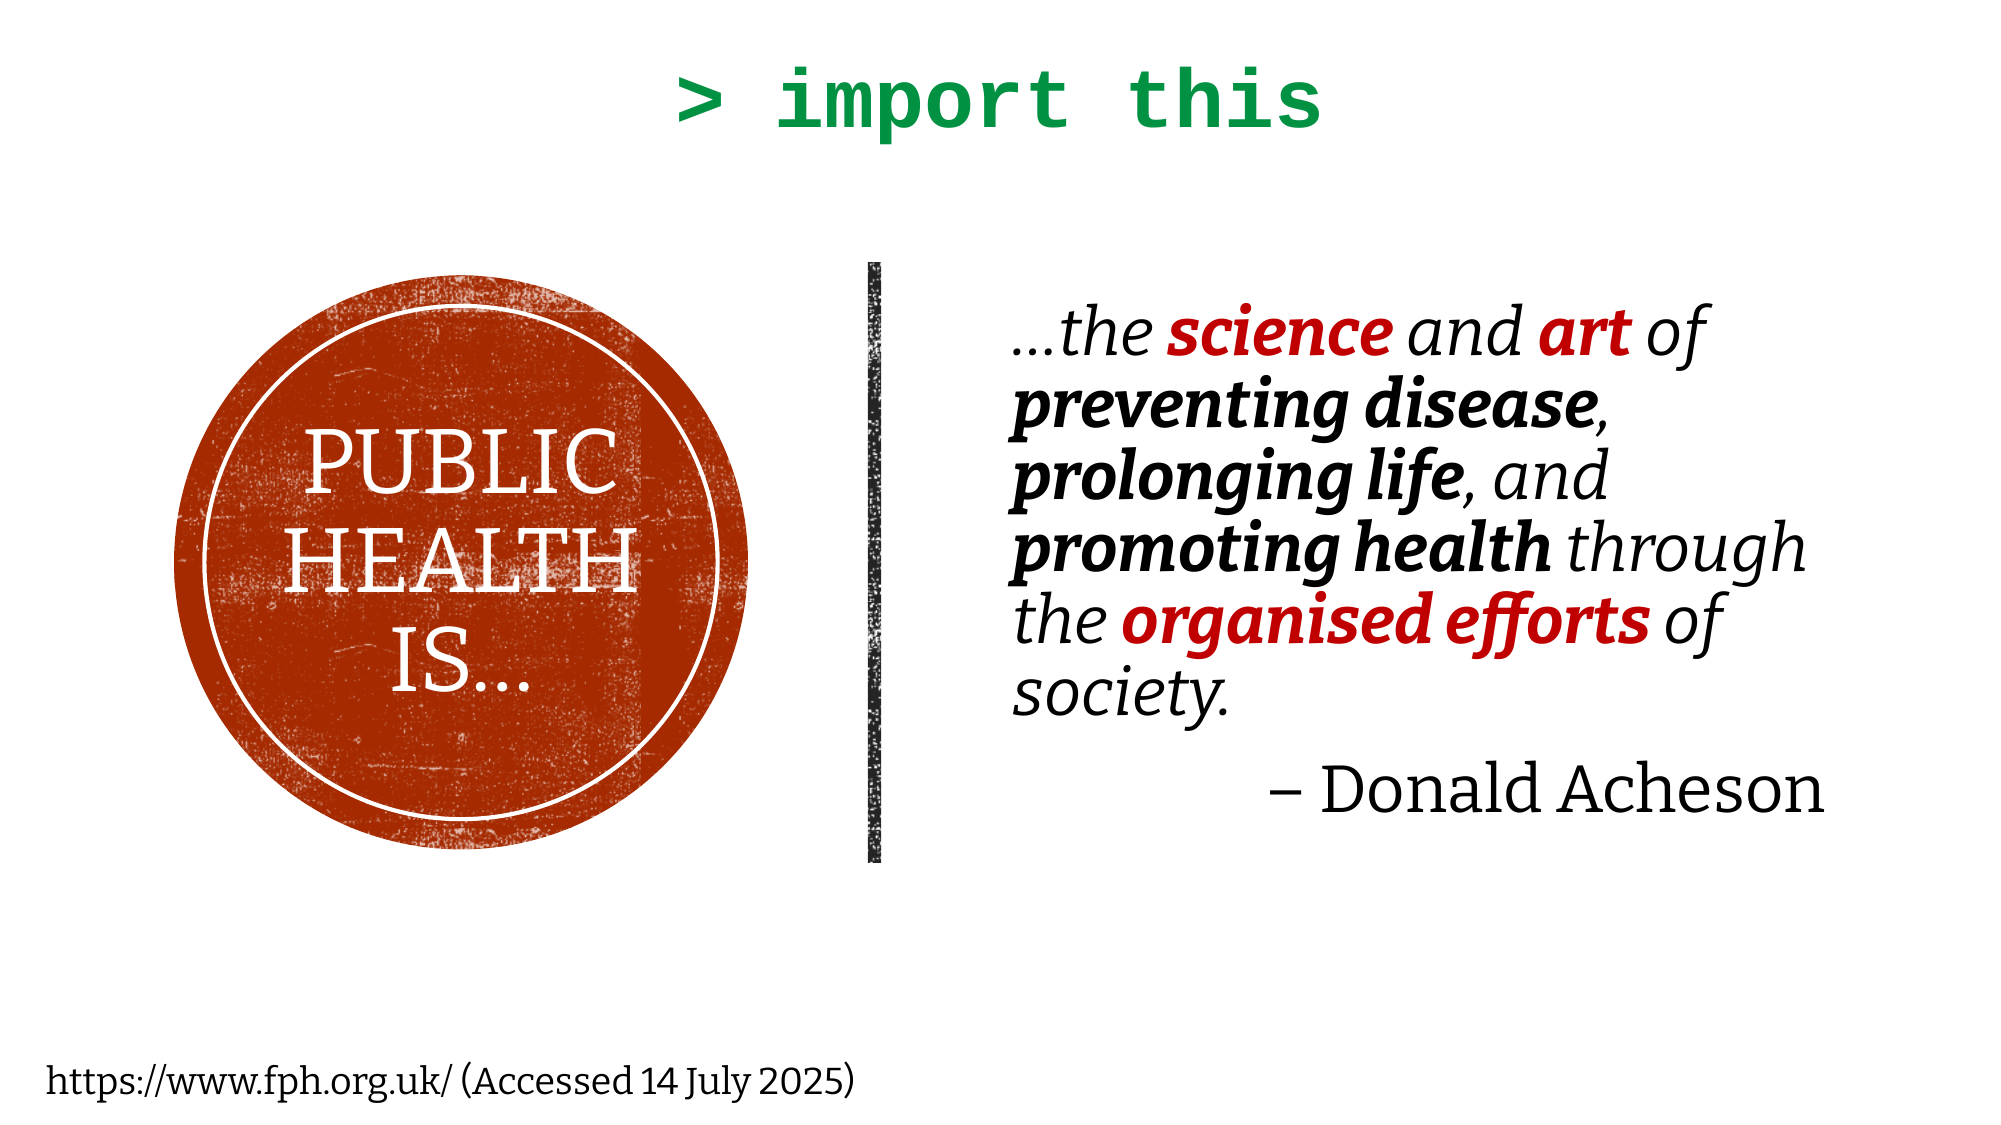

> import this
…the science and art of preventing disease, prolonging life, and promoting health through the organised efforts of society.
– Donald Acheson

# Public Health is…

https://www.fph.org.uk/ (Accessed 14 July 2025)